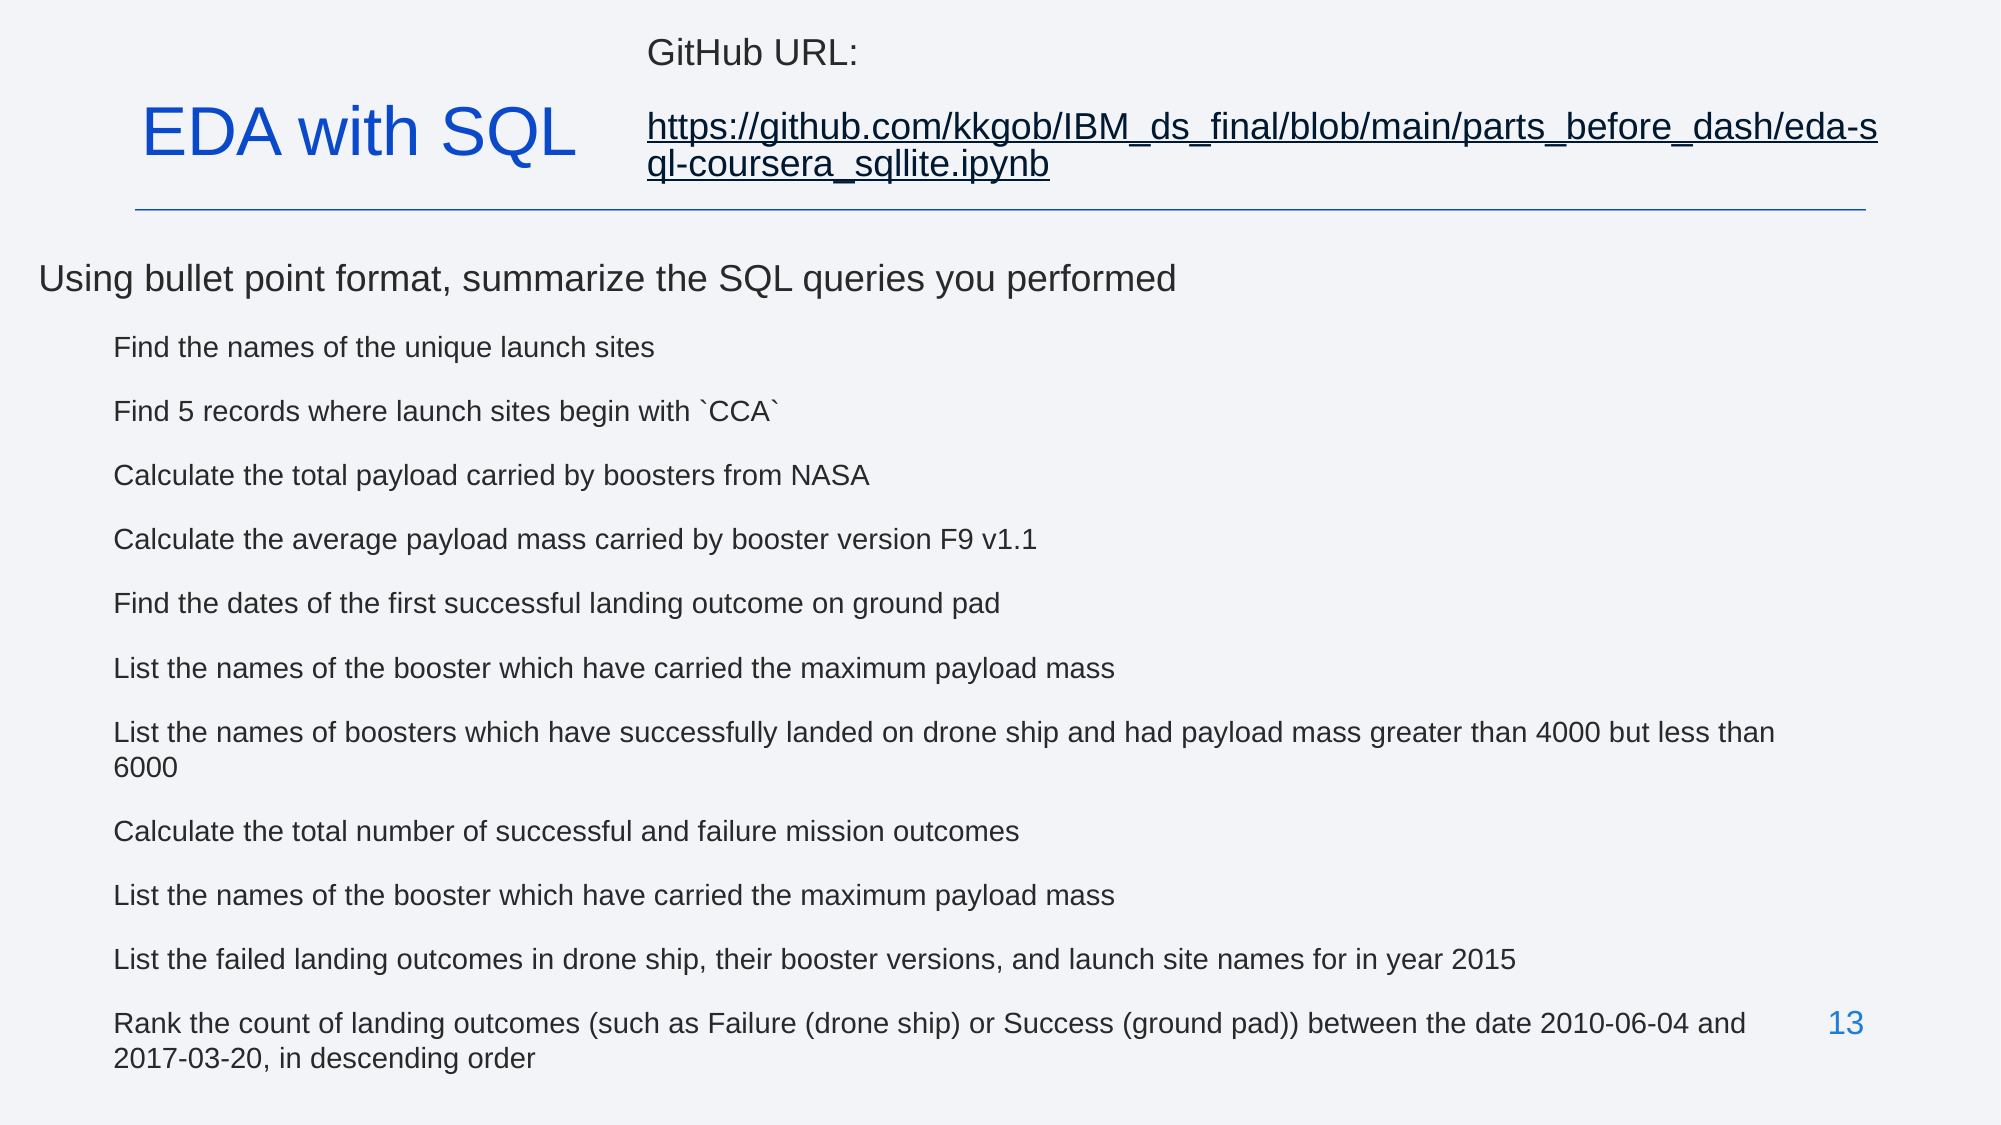

GitHub URL:
https://github.com/kkgob/IBM_ds_final/blob/main/parts_before_dash/eda-sql-coursera_sqllite.ipynb

EDA with SQL
Using bullet point format, summarize the SQL queries you performed
Find the names of the unique launch sites
Find 5 records where launch sites begin with `CCA`
Calculate the total payload carried by boosters from NASA
Calculate the average payload mass carried by booster version F9 v1.1
Find the dates of the first successful landing outcome on ground pad
List the names of the booster which have carried the maximum payload mass
List the names of boosters which have successfully landed on drone ship and had payload mass greater than 4000 but less than 6000
Calculate the total number of successful and failure mission outcomes
List the names of the booster which have carried the maximum payload mass
List the failed landing outcomes in drone ship, their booster versions, and launch site names for in year 2015
Rank the count of landing outcomes (such as Failure (drone ship) or Success (ground pad)) between the date 2010-06-04 and 2017-03-20, in descending order

13